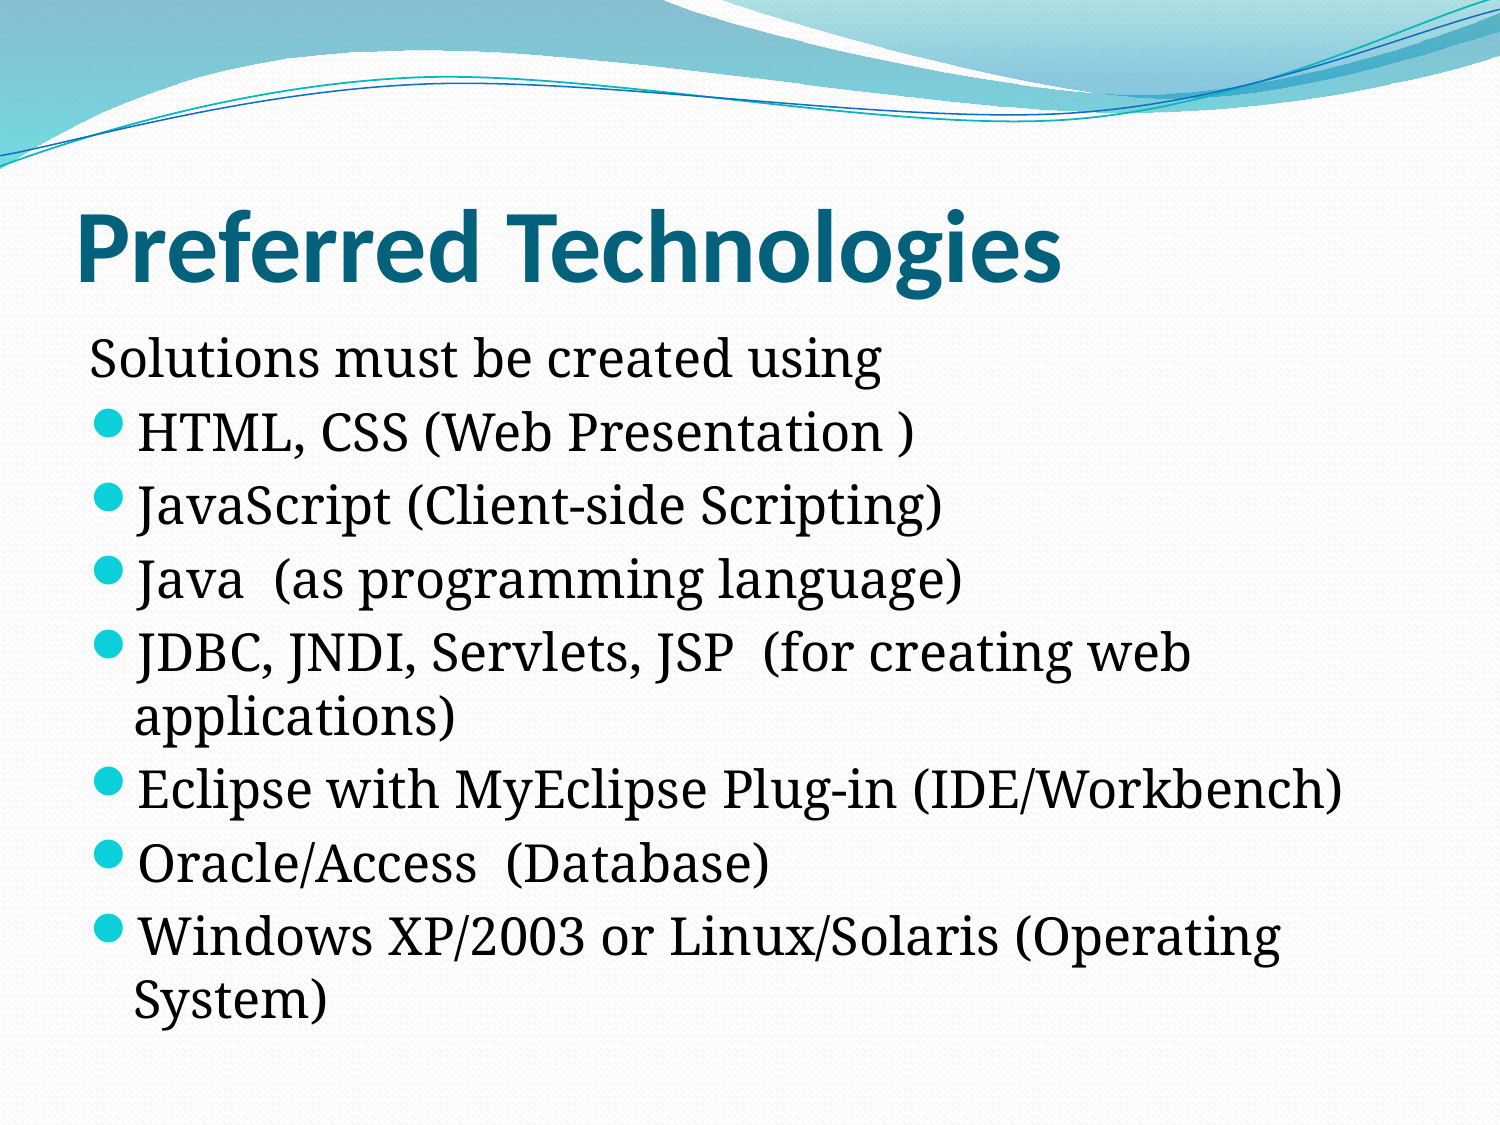

# Preferred Technologies
Solutions must be created using
HTML, CSS (Web Presentation )
JavaScript (Client-side Scripting)
Java  (as programming language)
JDBC, JNDI, Servlets, JSP  (for creating web applications)
Eclipse with MyEclipse Plug-in (IDE/Workbench)
Oracle/Access  (Database)
Windows XP/2003 or Linux/Solaris (Operating System)